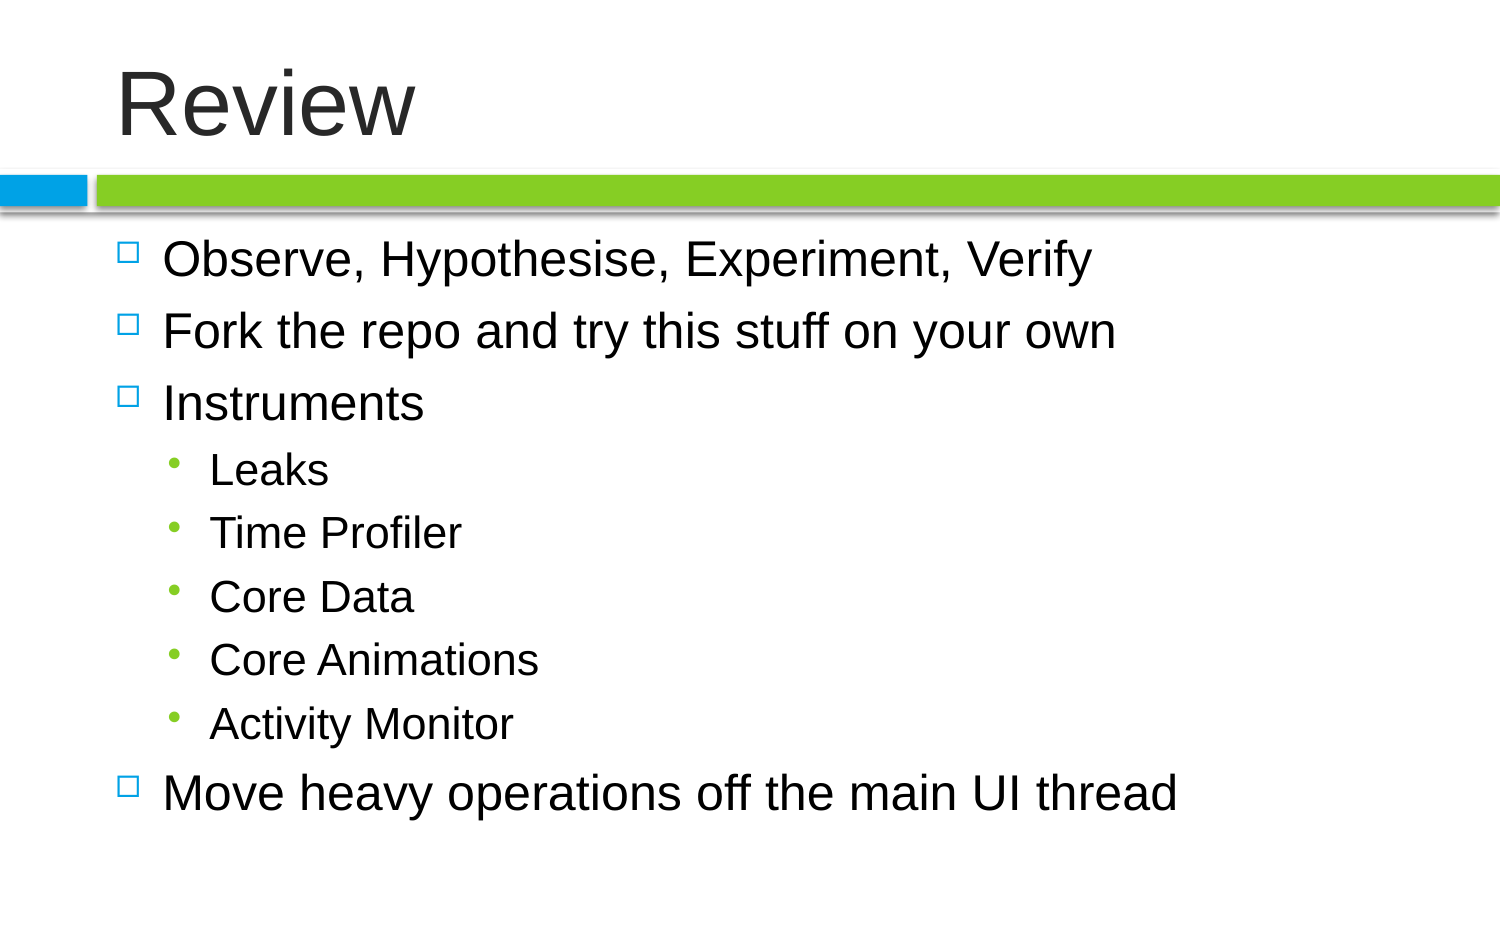

# Review
Observe, Hypothesise, Experiment, Verify
Fork the repo and try this stuff on your own
Instruments
Leaks
Time Profiler
Core Data
Core Animations
Activity Monitor
Move heavy operations off the main UI thread